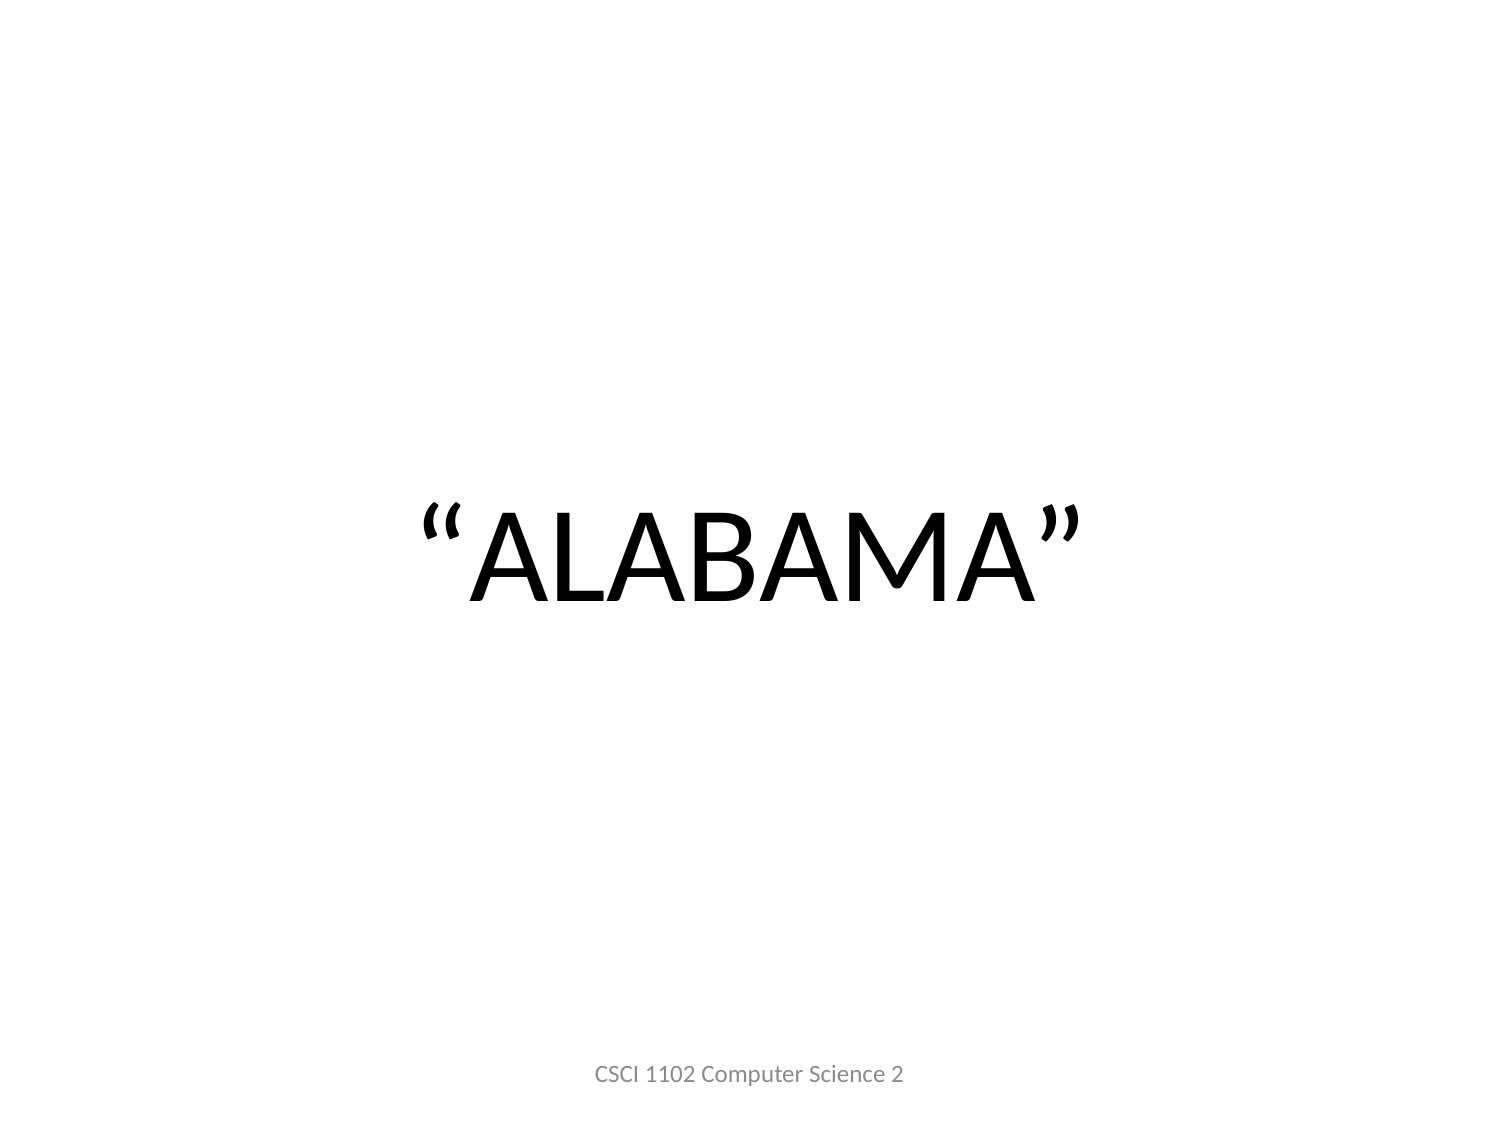

# “ALABAMA”
CSCI 1102 Computer Science 2